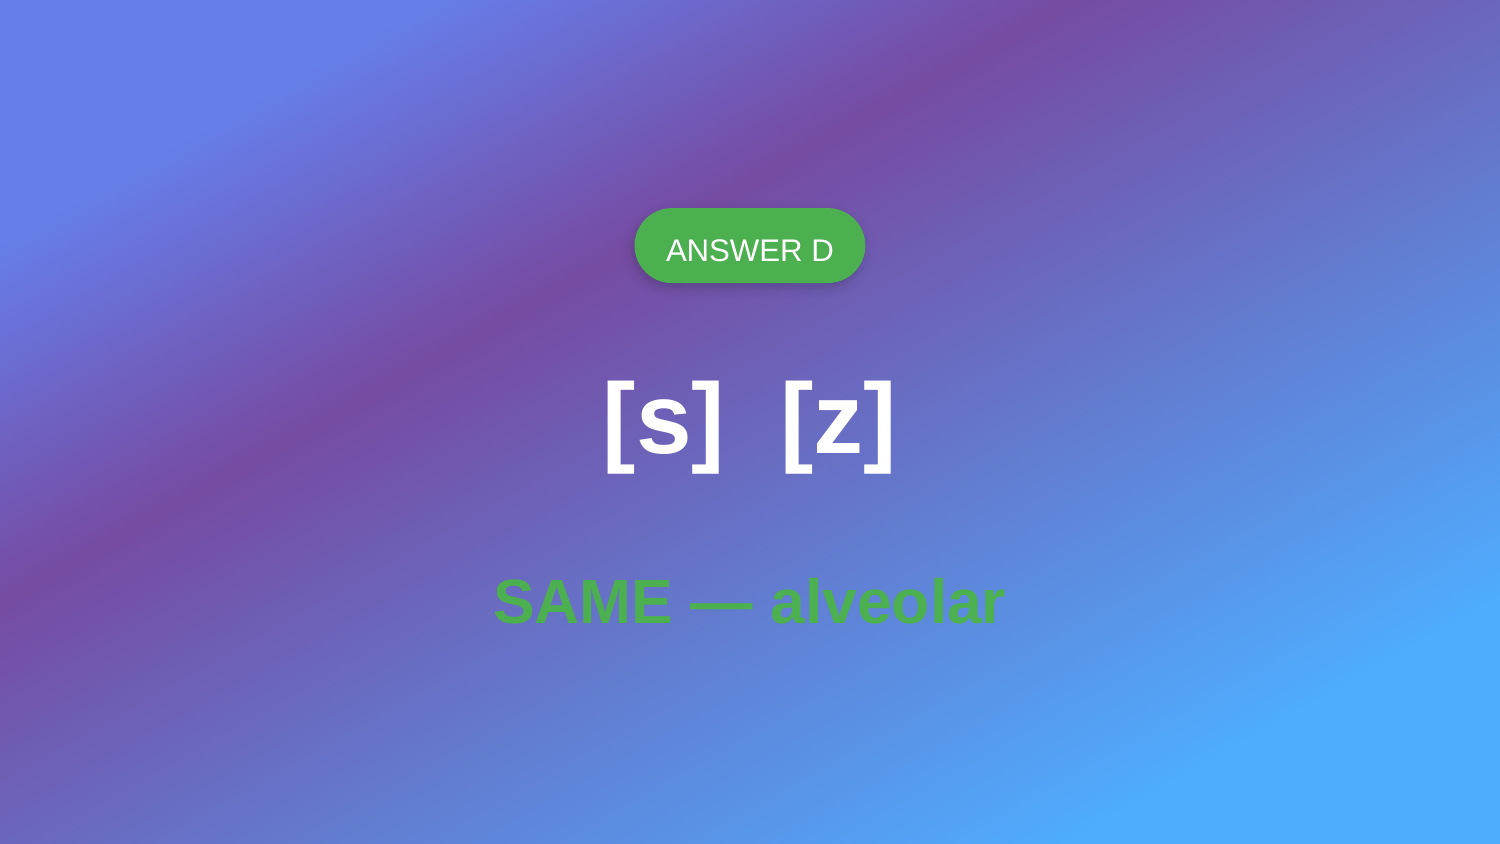

ANSWER D
[s]  [z]
SAME — alveolar